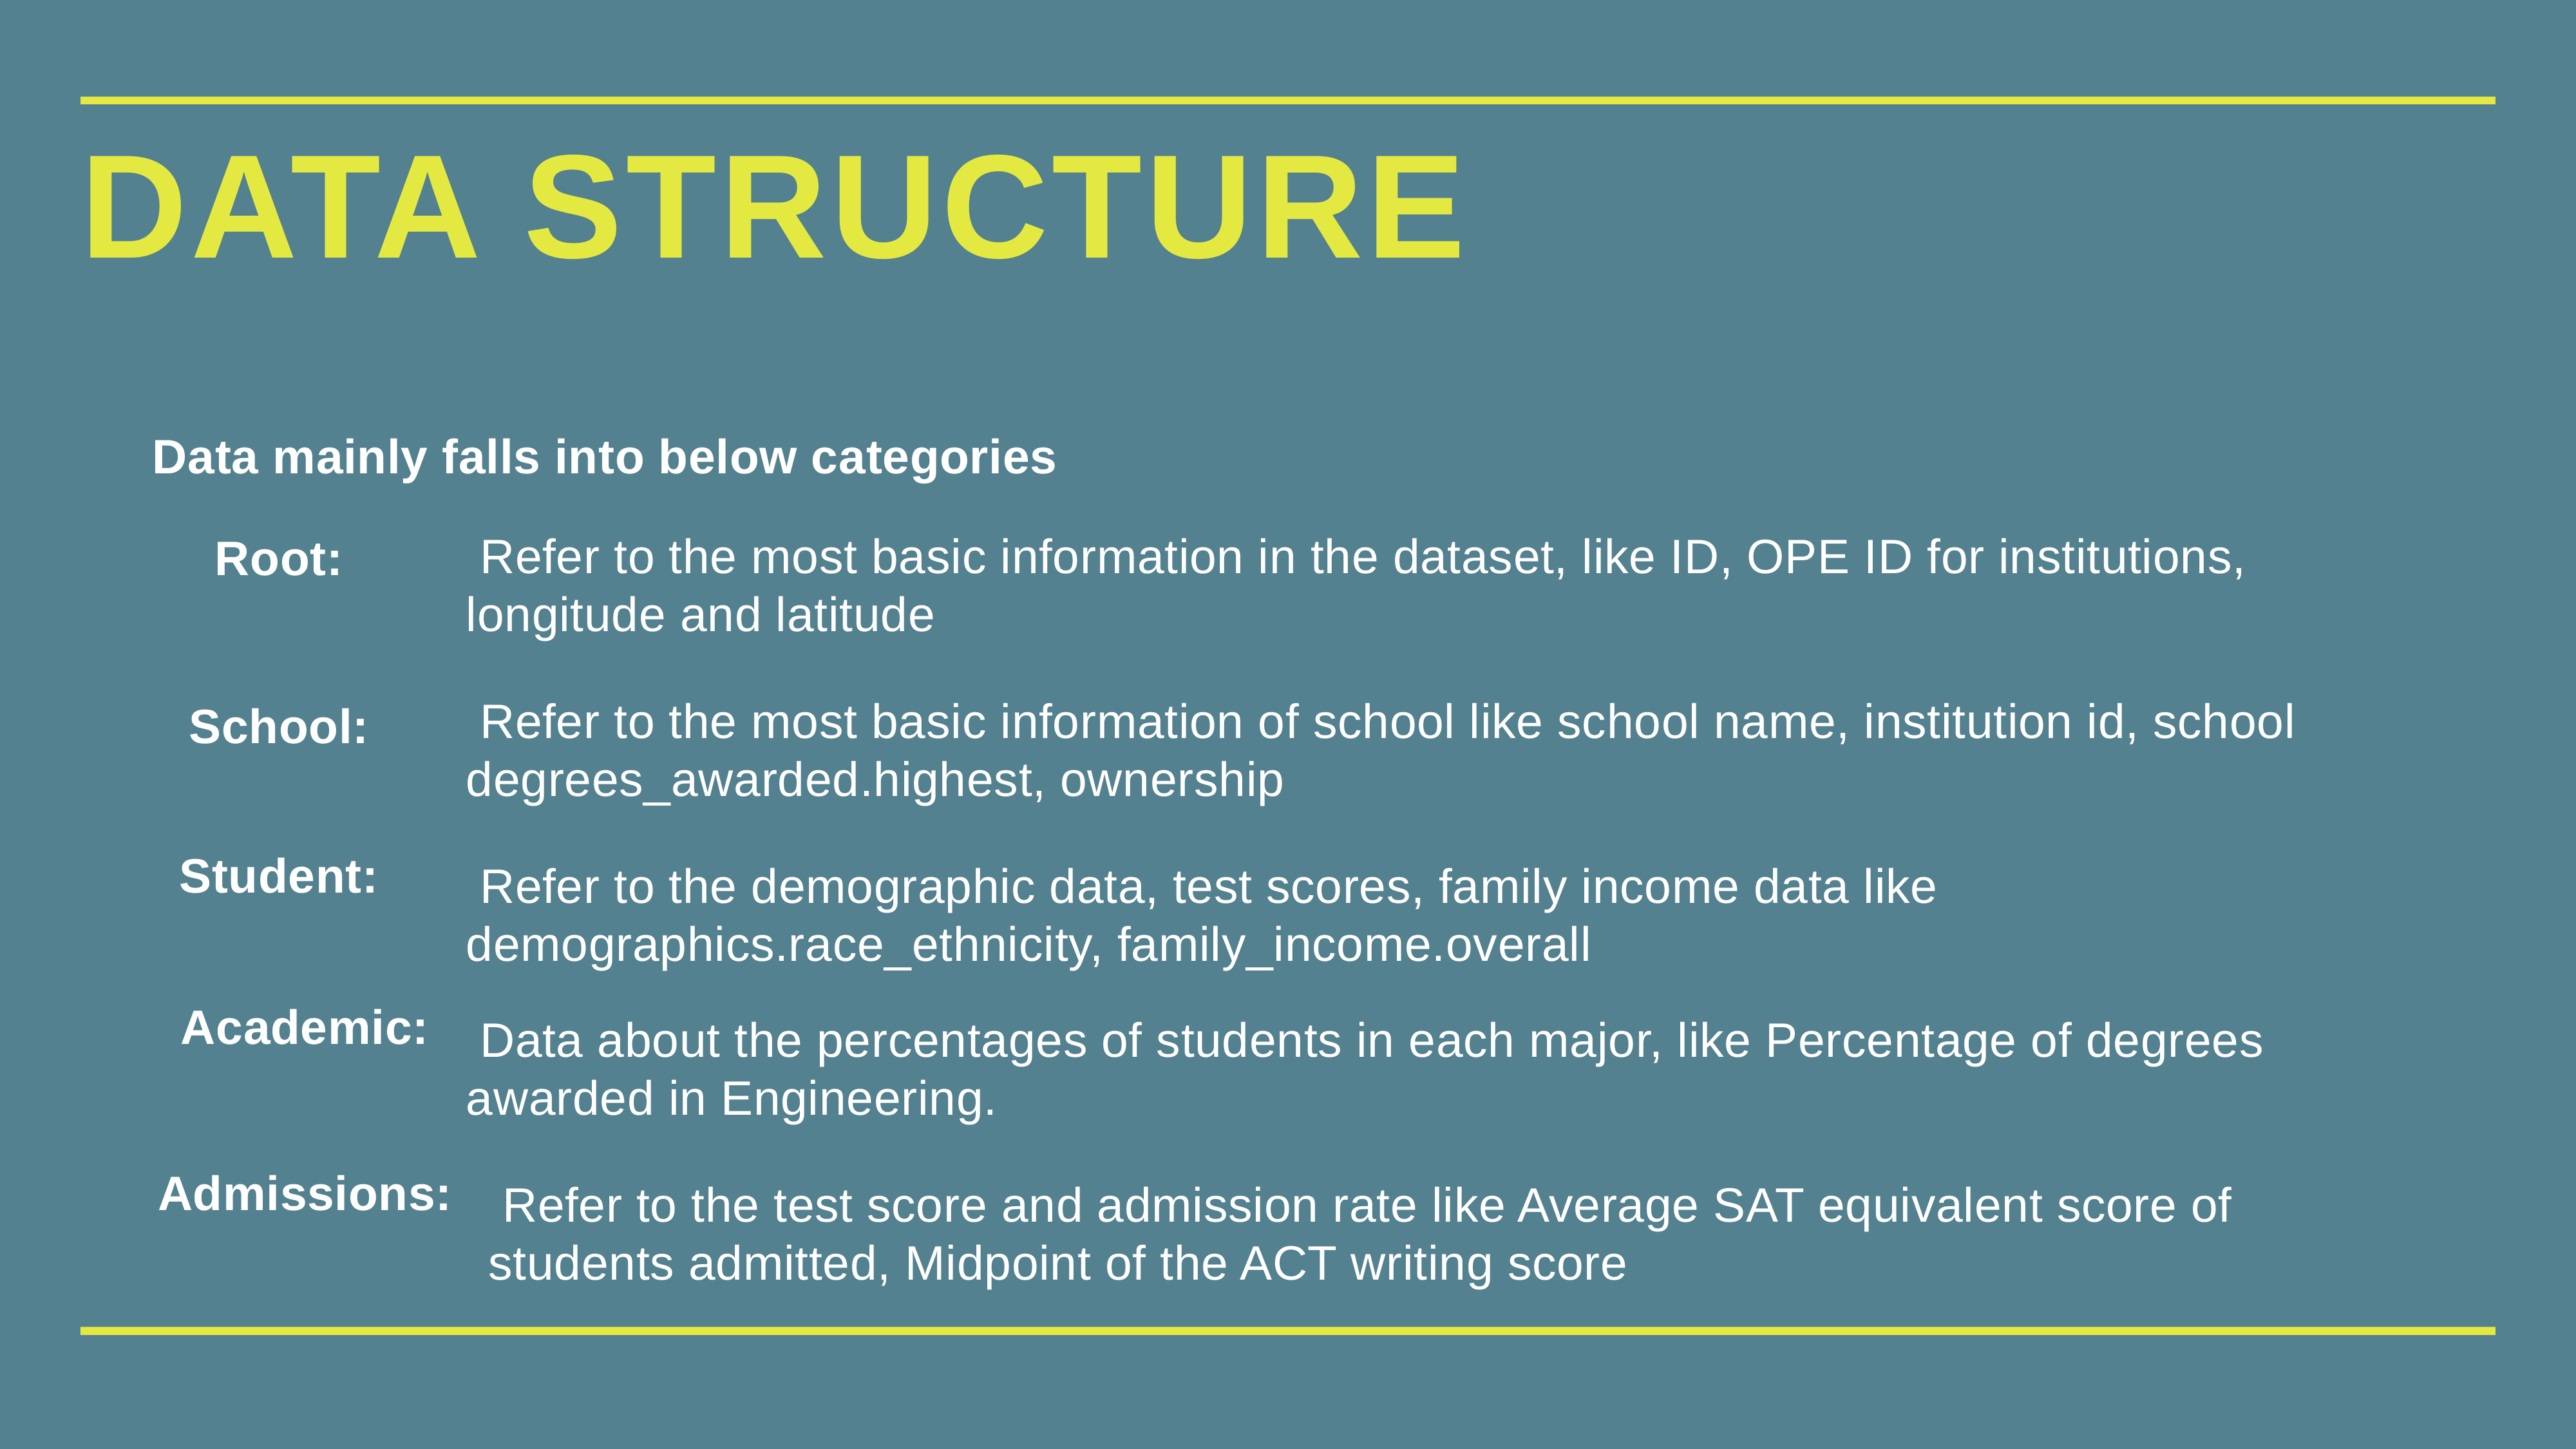

# Data Structure
Data mainly falls into below categories
 Refer to the most basic information in the dataset, like ID, OPE ID for institutions, longitude and latitude
Root:
 Refer to the most basic information of school like school name, institution id, school degrees_awarded.highest, ownership
School:
Student:
 Refer to the demographic data, test scores, family income data like demographics.race_ethnicity, family_income.overall
Academic:
 Data about the percentages of students in each major, like Percentage of degrees awarded in Engineering.
Admissions:
 Refer to the test score and admission rate like Average SAT equivalent score of students admitted, Midpoint of the ACT writing score